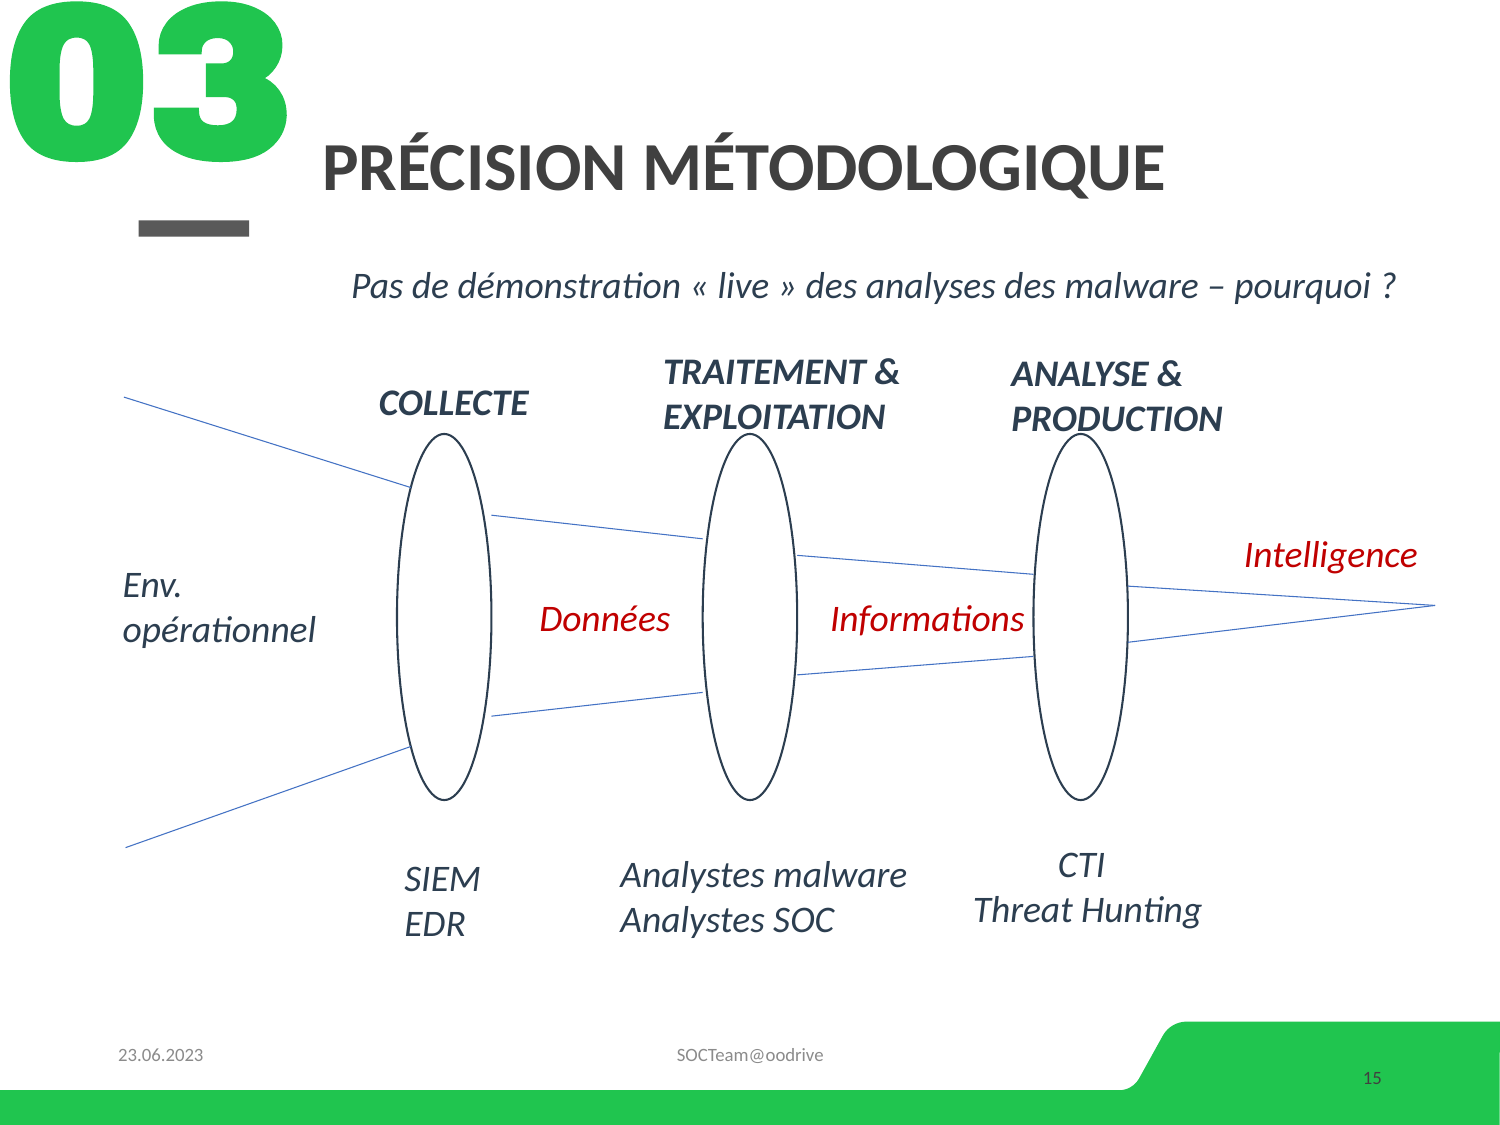

03
# Précision métodologique
Pas de démonstration « live » des analyses des malware – pourquoi ?
TRAITEMENT &
EXPLOITATION
ANALYSE &
PRODUCTION
COLLECTE

Intelligence
Env.
opérationnel
Informations
Données
          CTI
Threat Hunting
Analystes malware
Analystes SOC
SIEM
EDR
23.06.2023
SOCTeam@oodrive
15